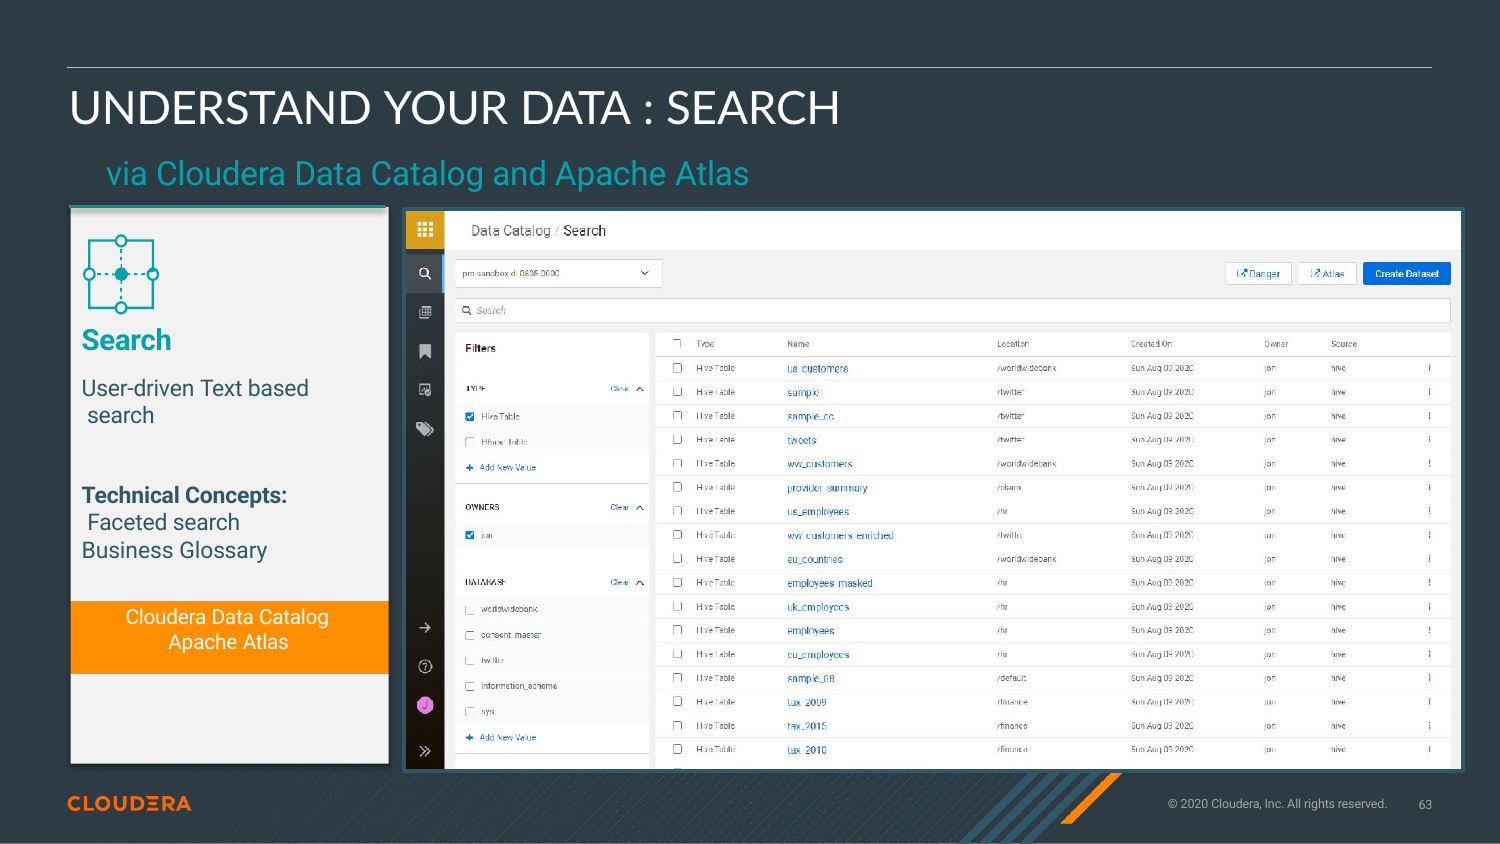

# UNDERSTAND YOUR DATA : SEARCH
via Cloudera Data Catalog and Apache Atlas

Search
User-driven Text based  search

Technical Concepts:  Faceted search  Business Glossary

Cloudera Data Catalog  Apache Atlas
© 2020 Cloudera, Inc. All rights reserved.
63